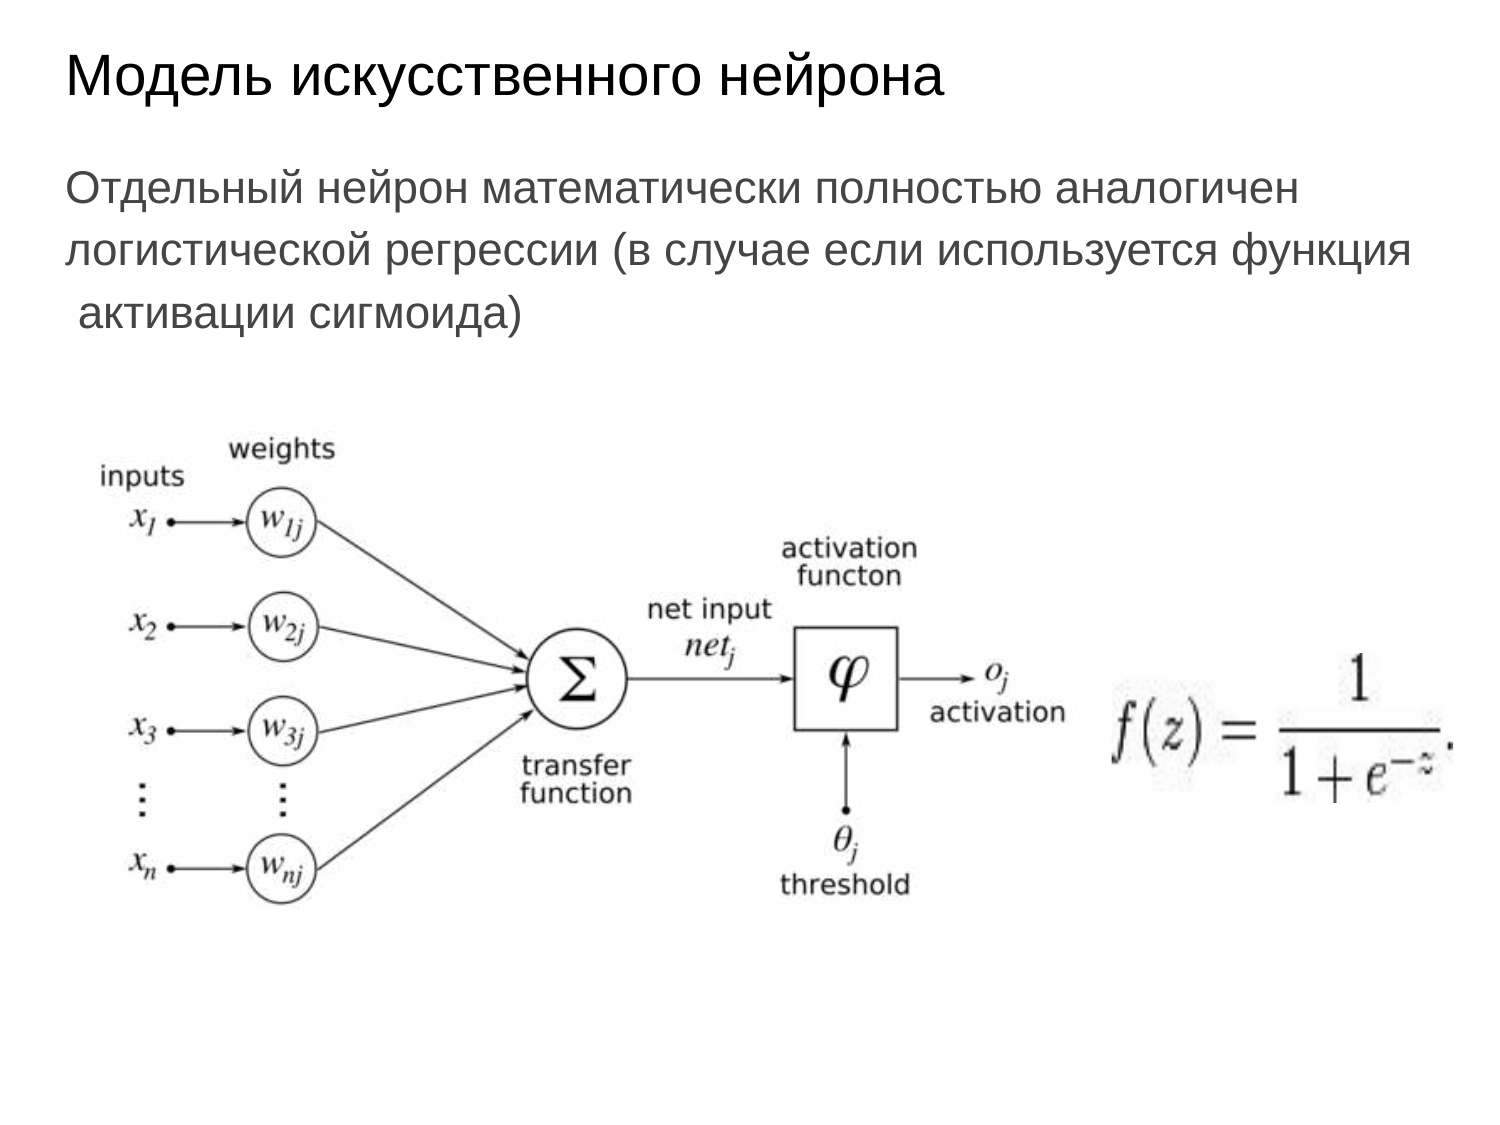

Модель искусственного нейрона
Отдельный нейрон математически полностью аналогичен  логистической регрессии (в случае если используется функция  активации сигмоида)